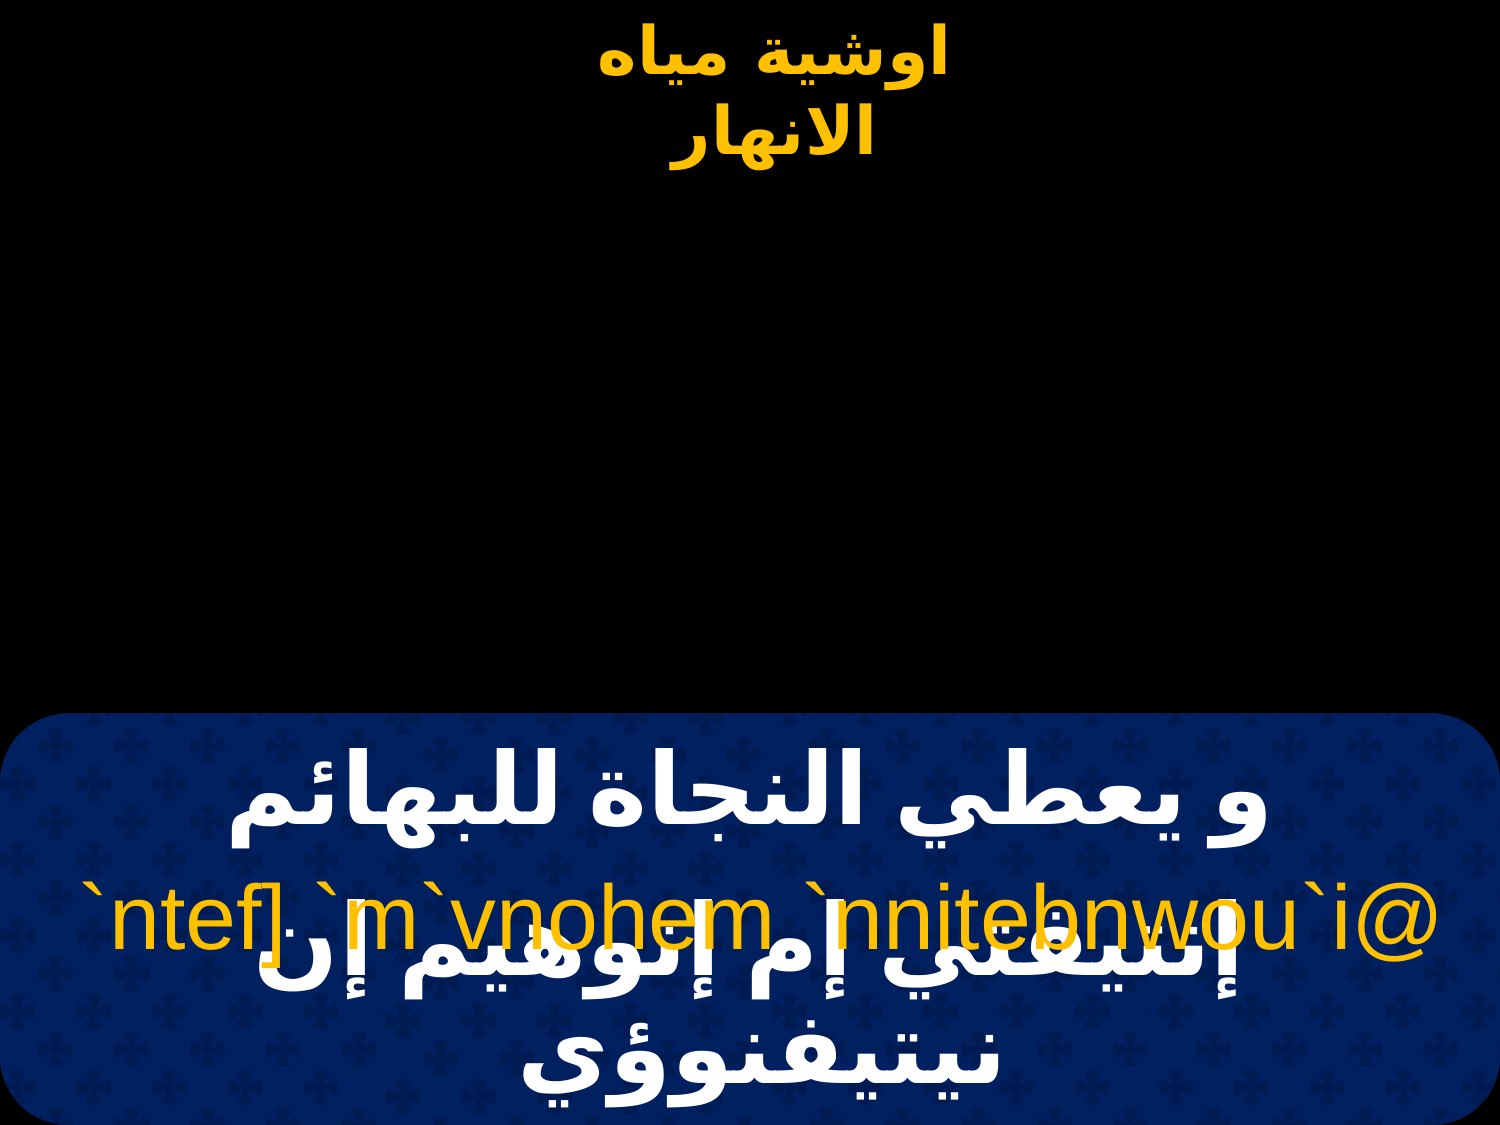

# و يعطي النجاة للبهائم
 `ntef] `m`vnohem `nnitebnwou`i@
إنتيفتي إم إنوهيم إن نيتيفنوؤي